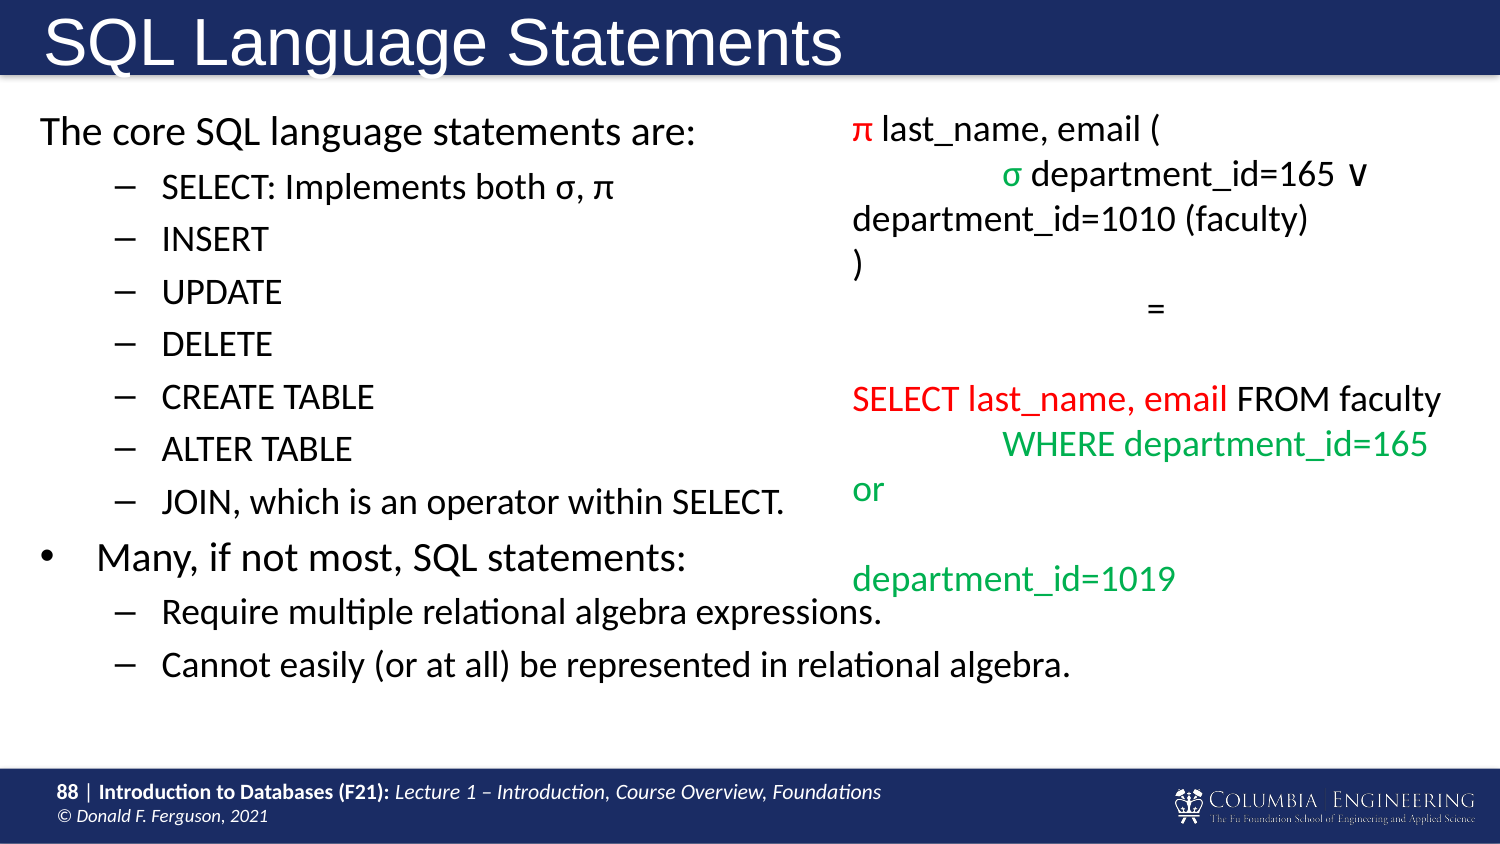

# SQL Language Statements
The core SQL language statements are:
SELECT: Implements both σ, π
INSERT
UPDATE
DELETE
CREATE TABLE
ALTER TABLE
JOIN, which is an operator within SELECT.
Many, if not most, SQL statements:
Require multiple relational algebra expressions.
Cannot easily (or at all) be represented in relational algebra.
π last_name, email (
	σ department_id=165 ∨ department_id=1010 (faculty)
)
=

SELECT last_name, email FROM faculty
	WHERE department_id=165 or
		department_id=1019